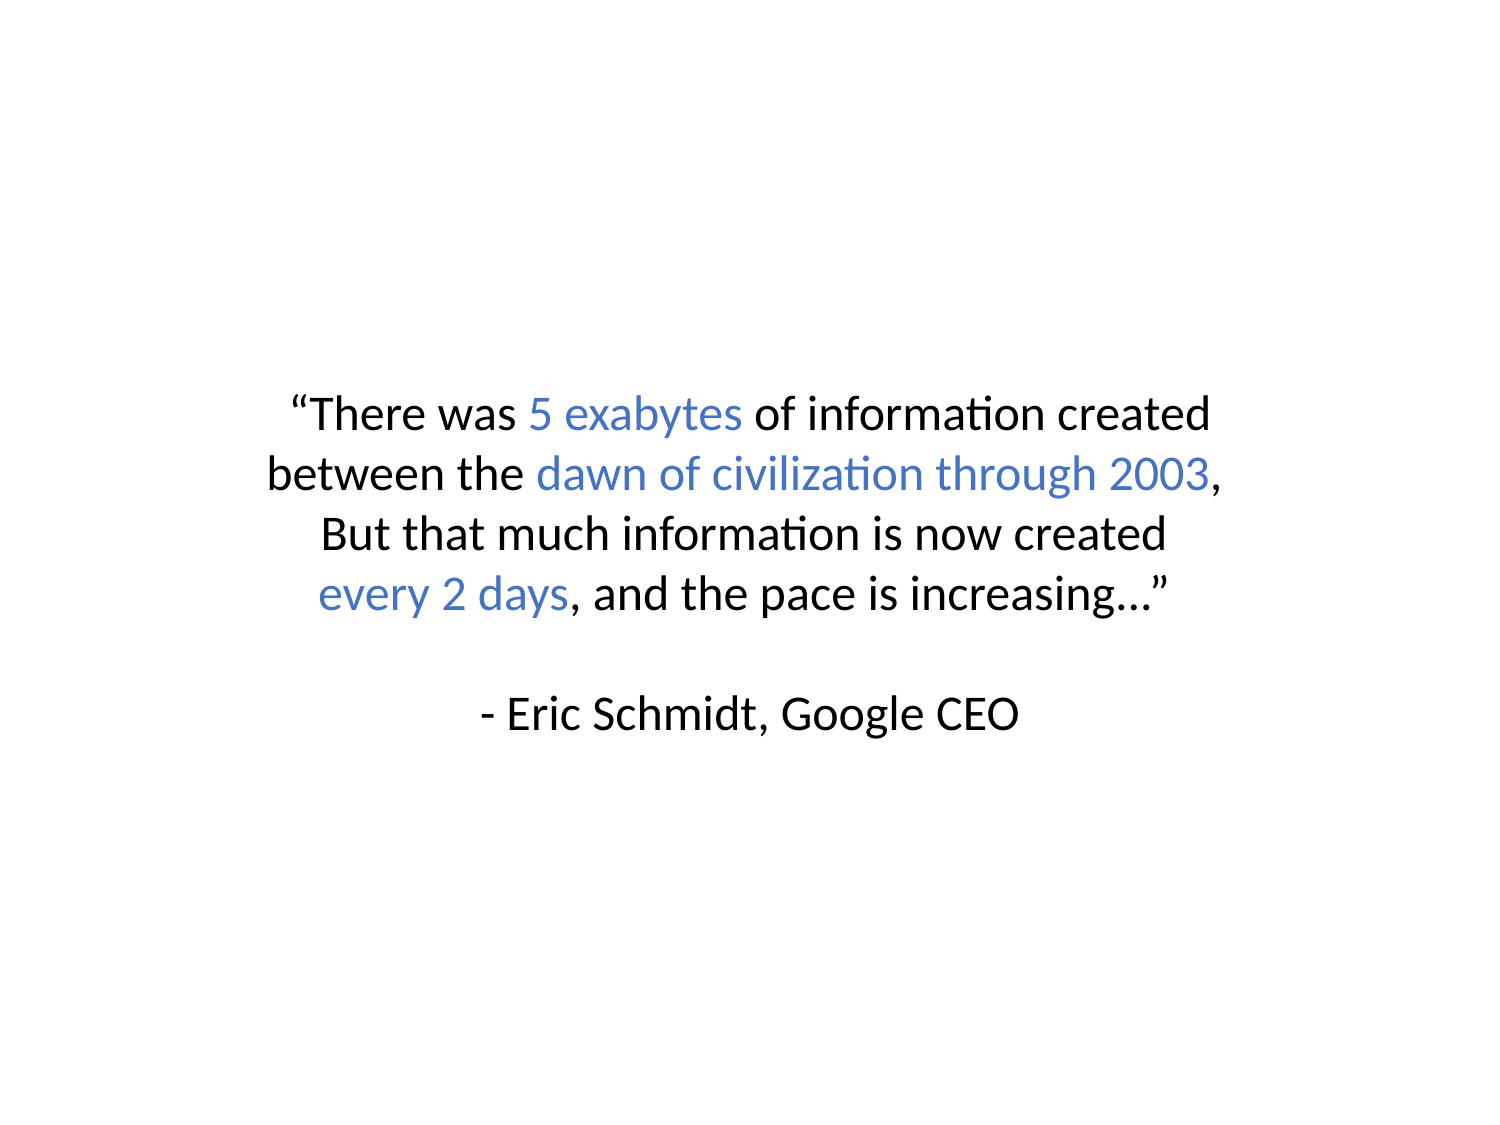

“There was 5 exabytes of information created between the dawn of civilization through 2003,
But that much information is now created
every 2 days, and the pace is increasing...”

- Eric Schmidt, Google CEO